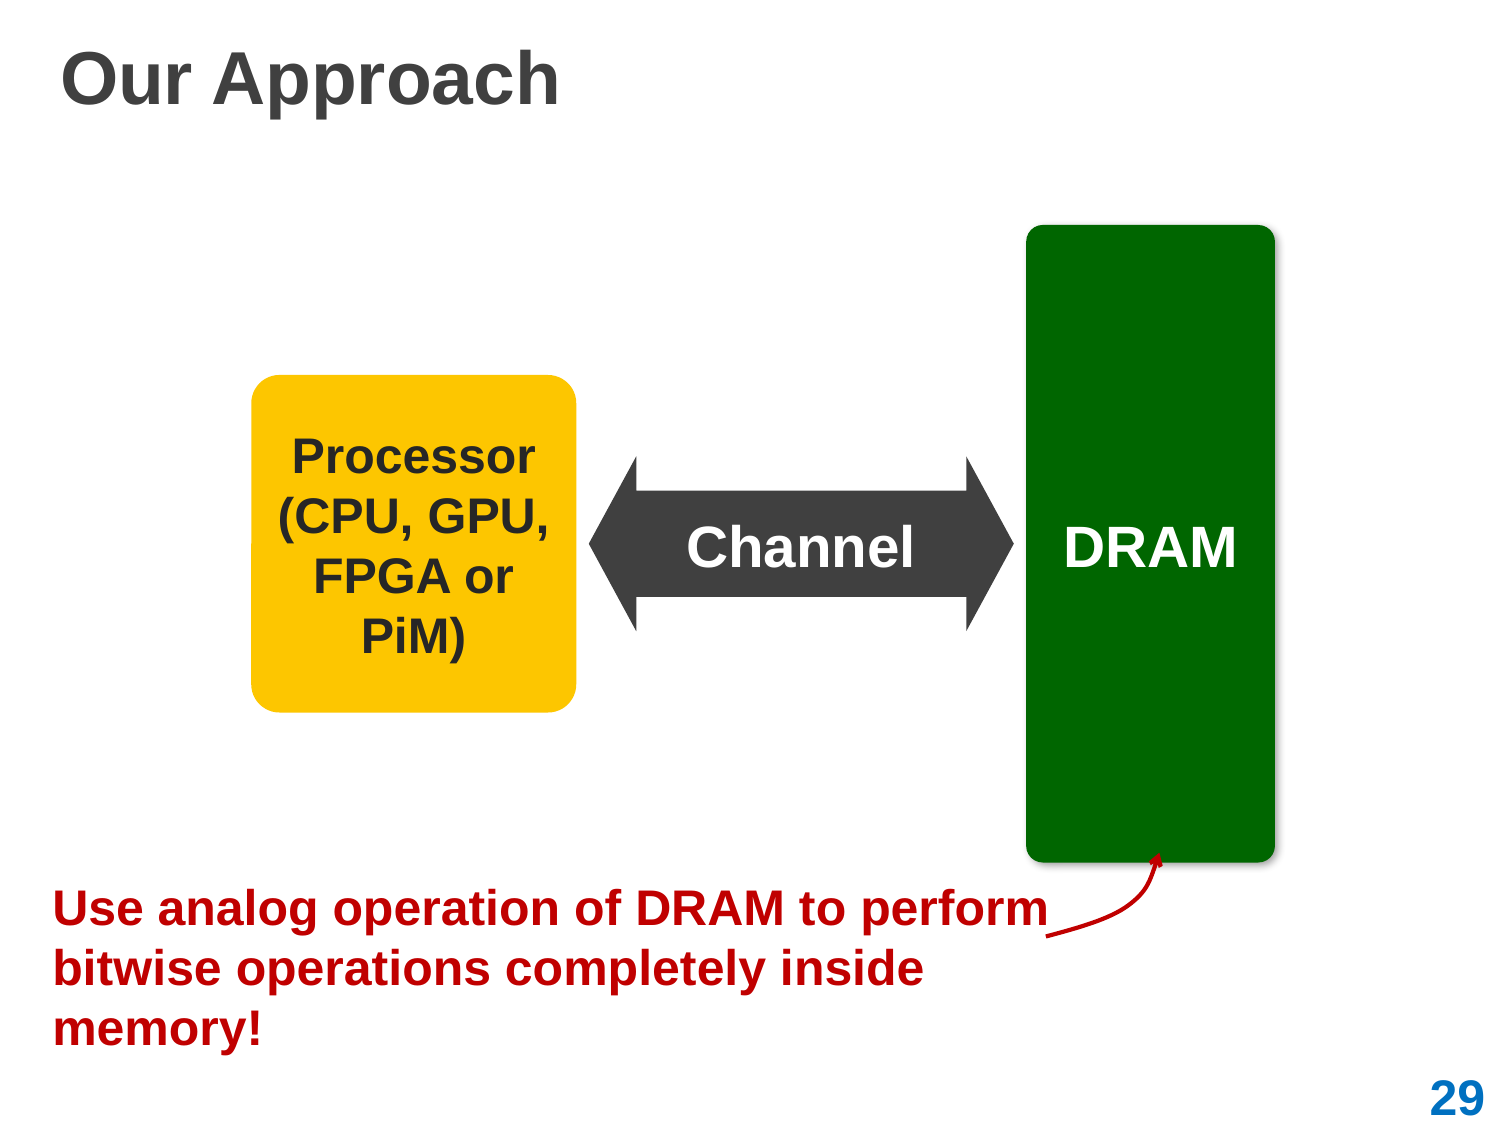

# Our Approach
DRAM
Processor
(CPU, GPU, FPGA or PiM)
Channel

Use analog operation of DRAM to perform bitwise operations completely inside memory!
29